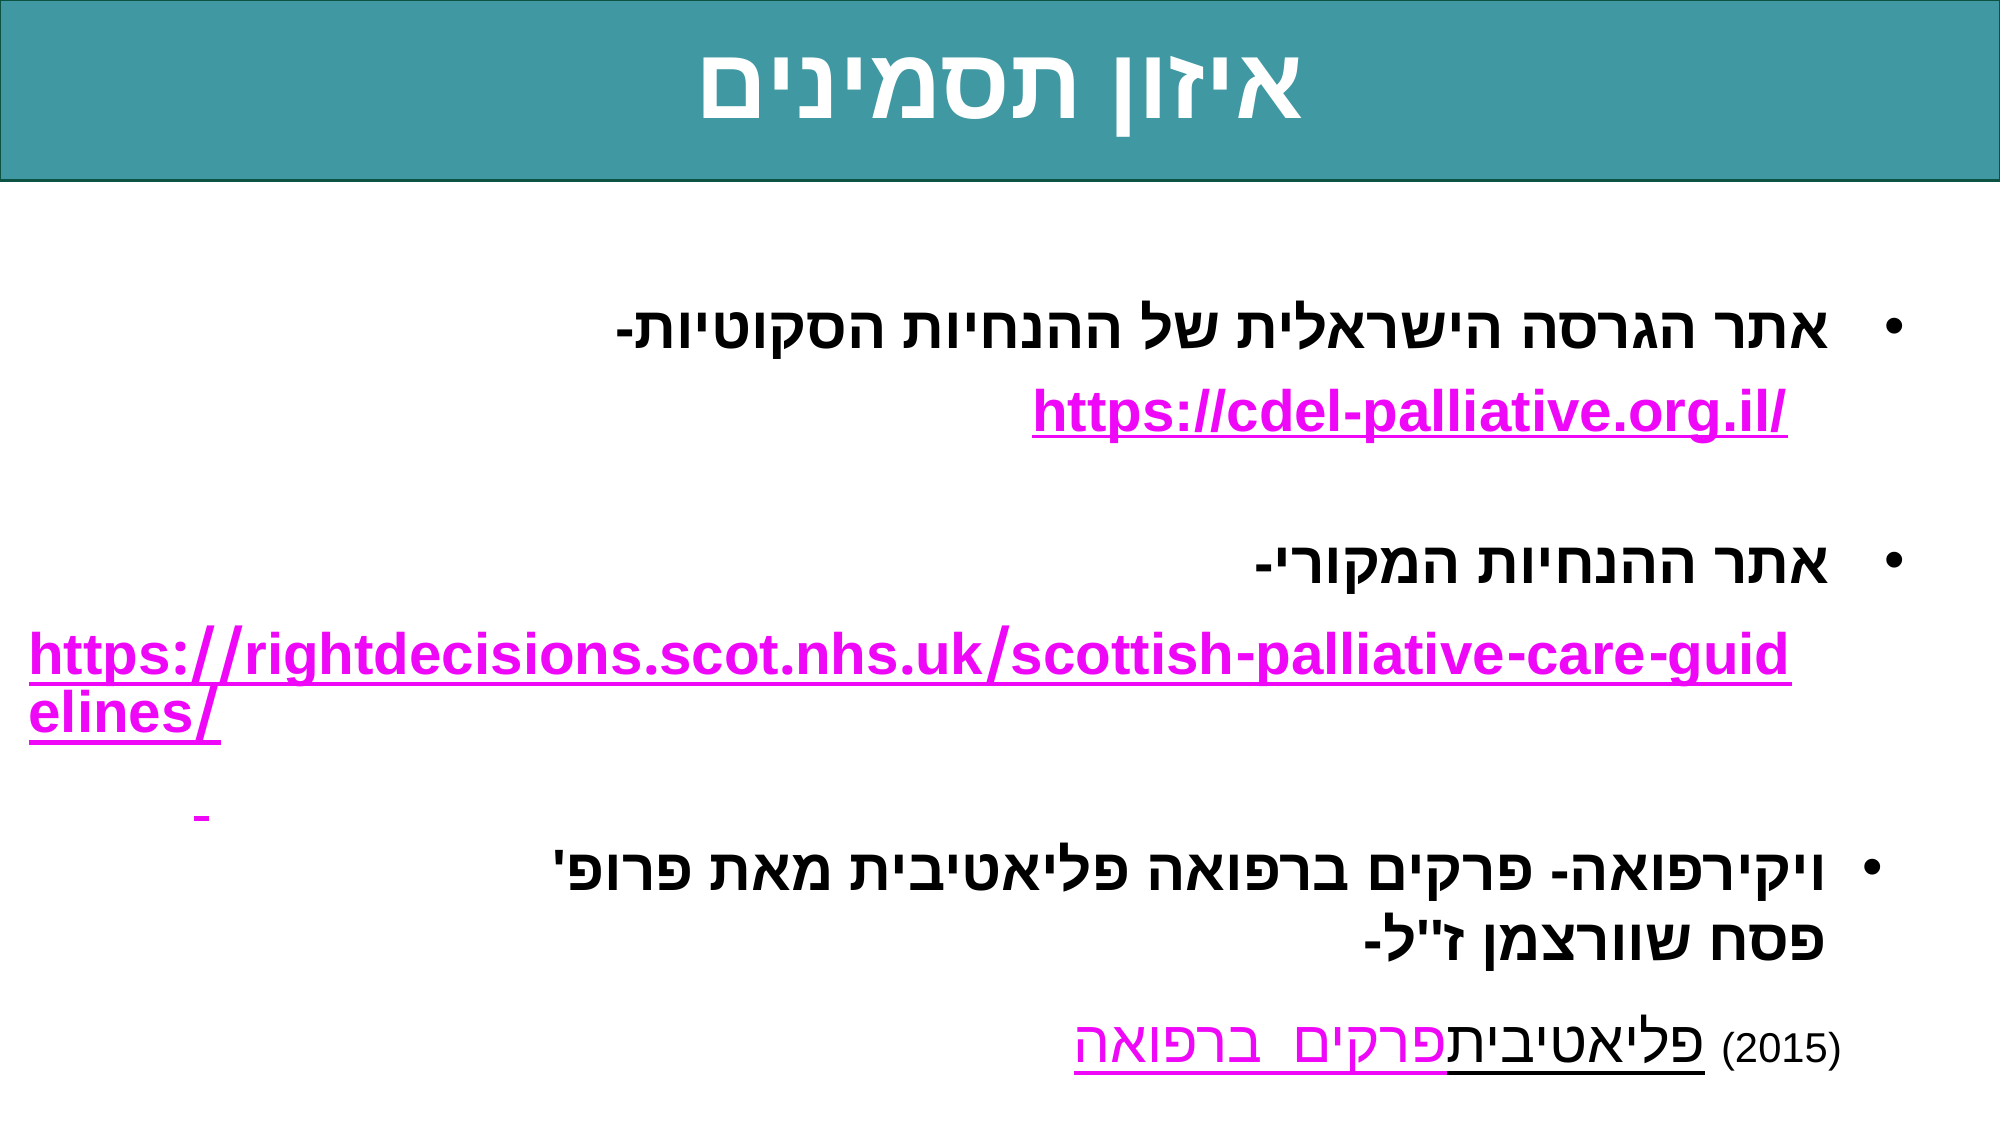

אתרים ואפליקציות
איזון תסמינים
אתר הגרסה הישראלית של ההנחיות הסקוטיות-
https://cdel-palliative.org.il/
אתר ההנחיות המקורי-
https://rightdecisions.scot.nhs.uk/scottish-palliative-care-guidelines/
ויקירפואה- פרקים ברפואה פליאטיבית מאת פרופ' פסח שוורצמן ז''ל-
פרקים ברפואה פליאטיבית (2015)